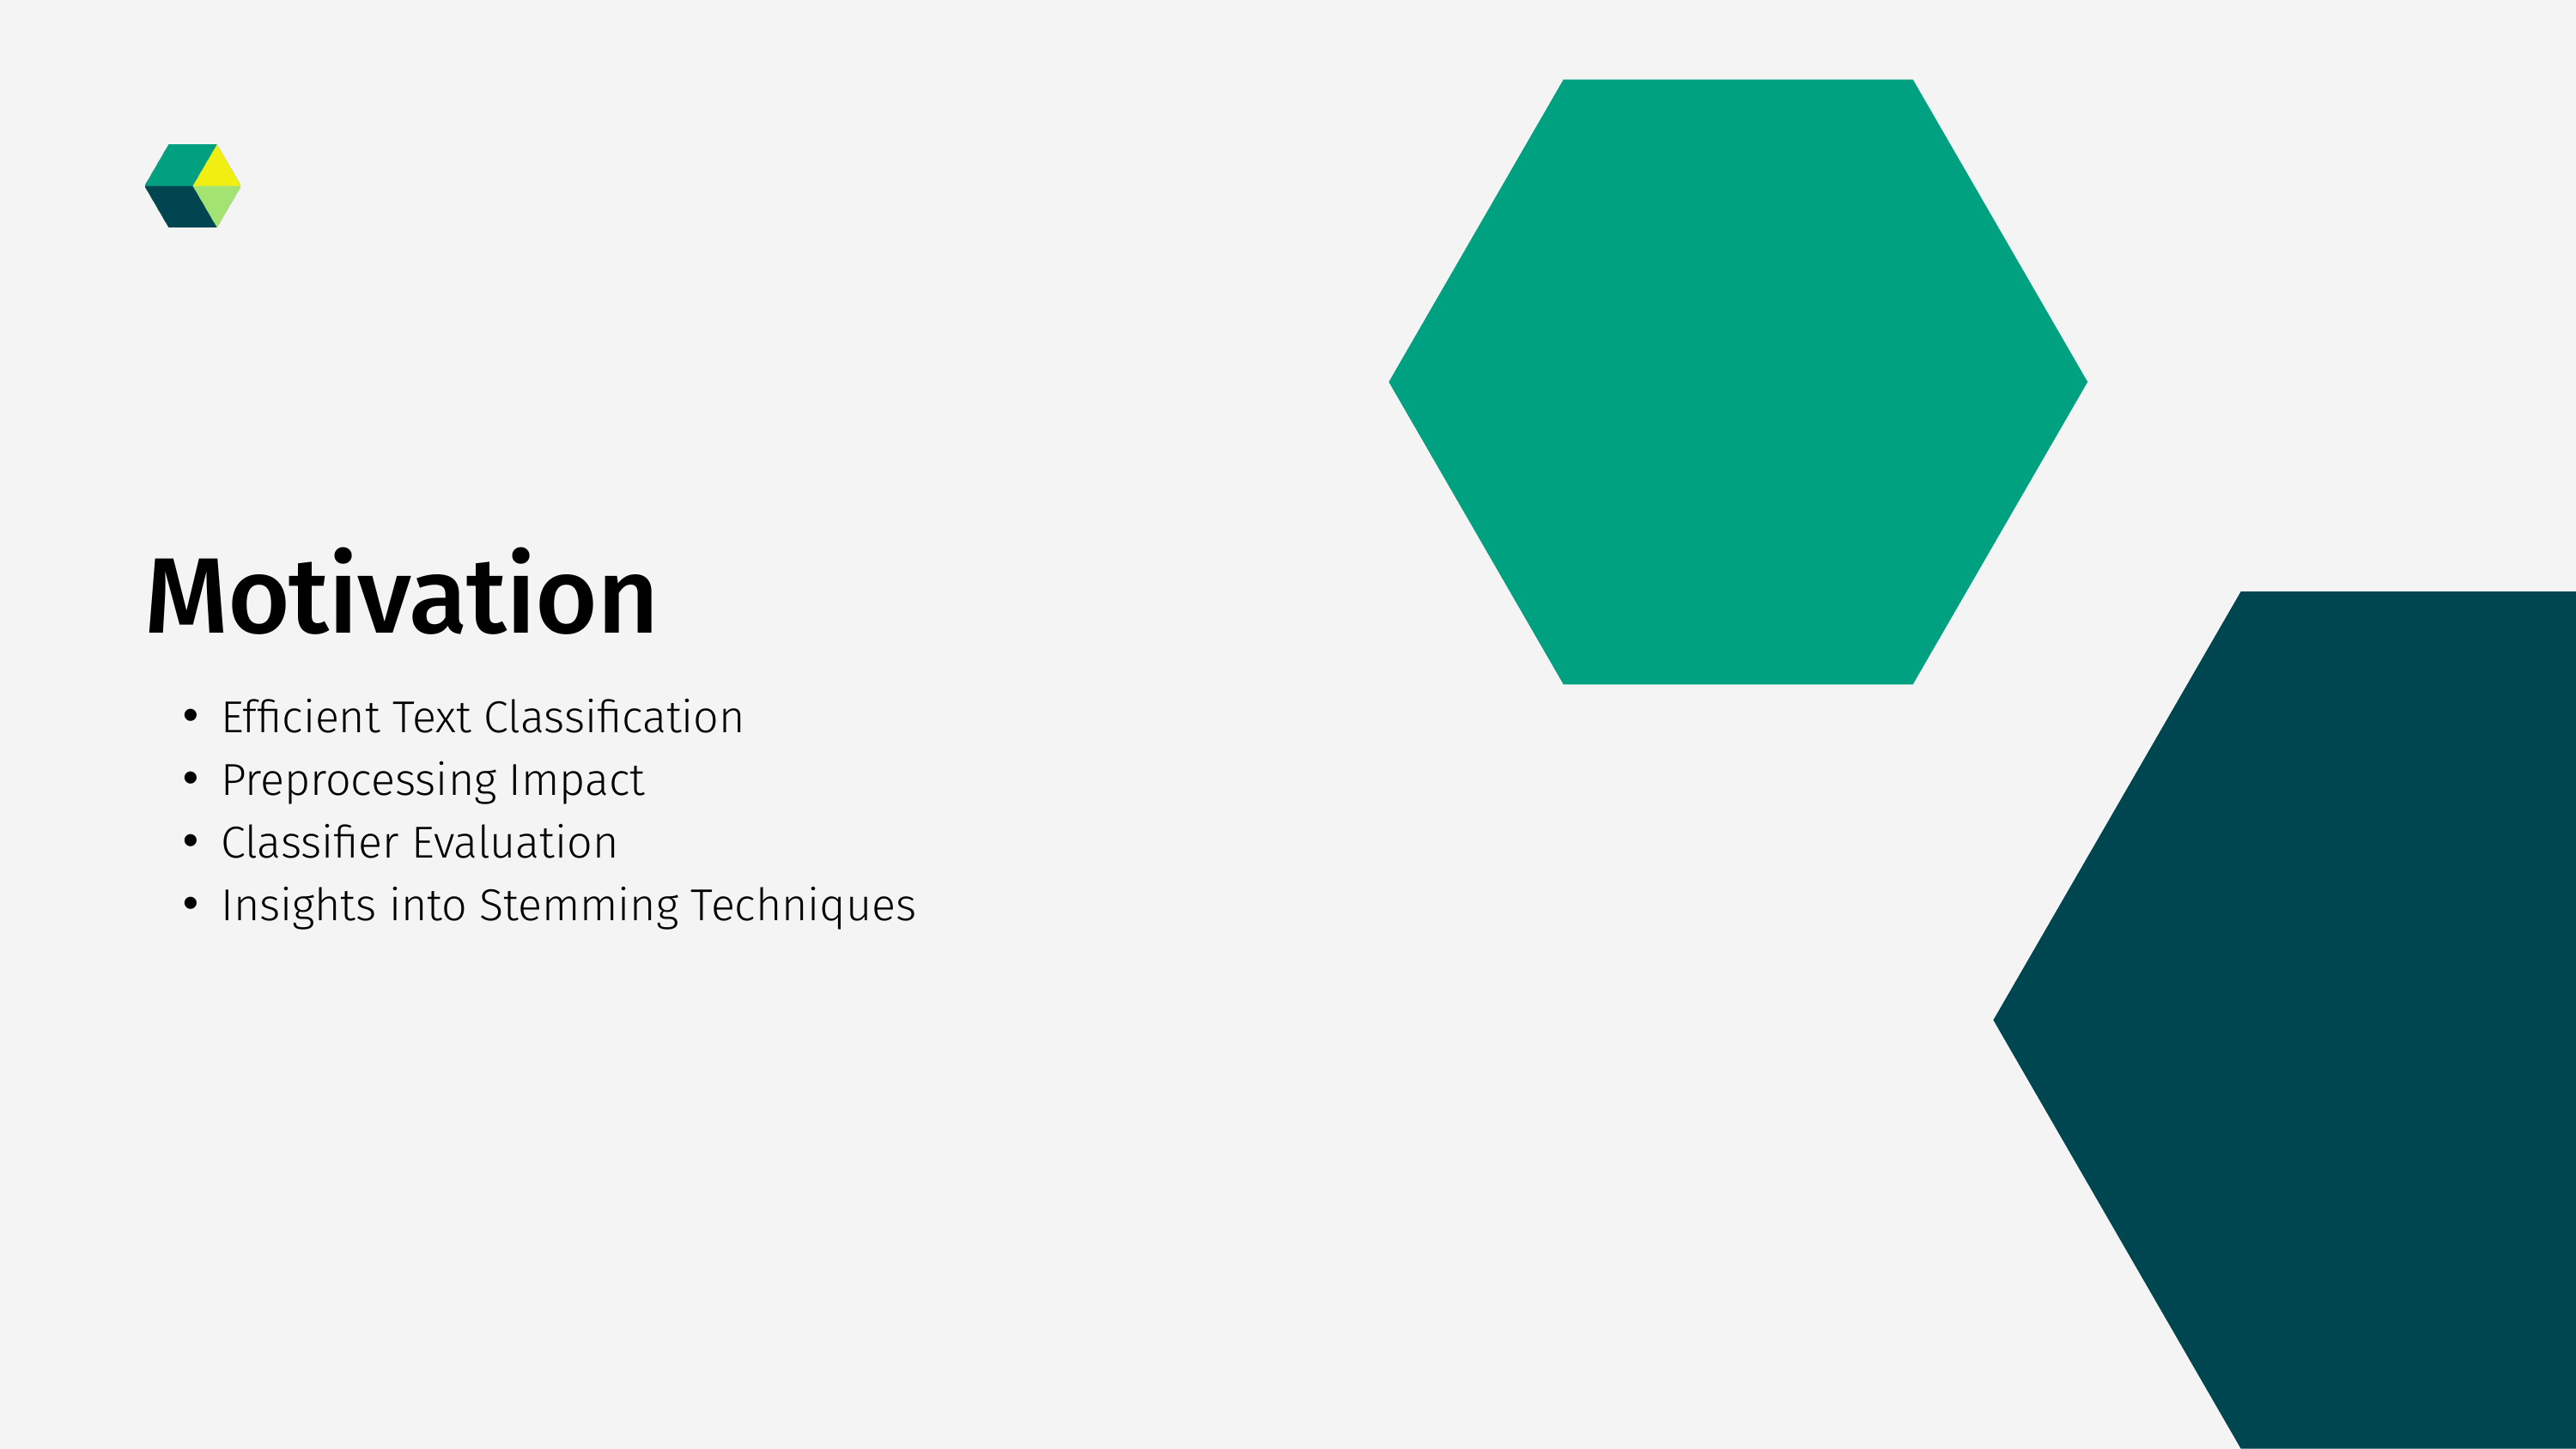

Motivation
Efficient Text Classification
Preprocessing Impact
Classifier Evaluation
Insights into Stemming Techniques